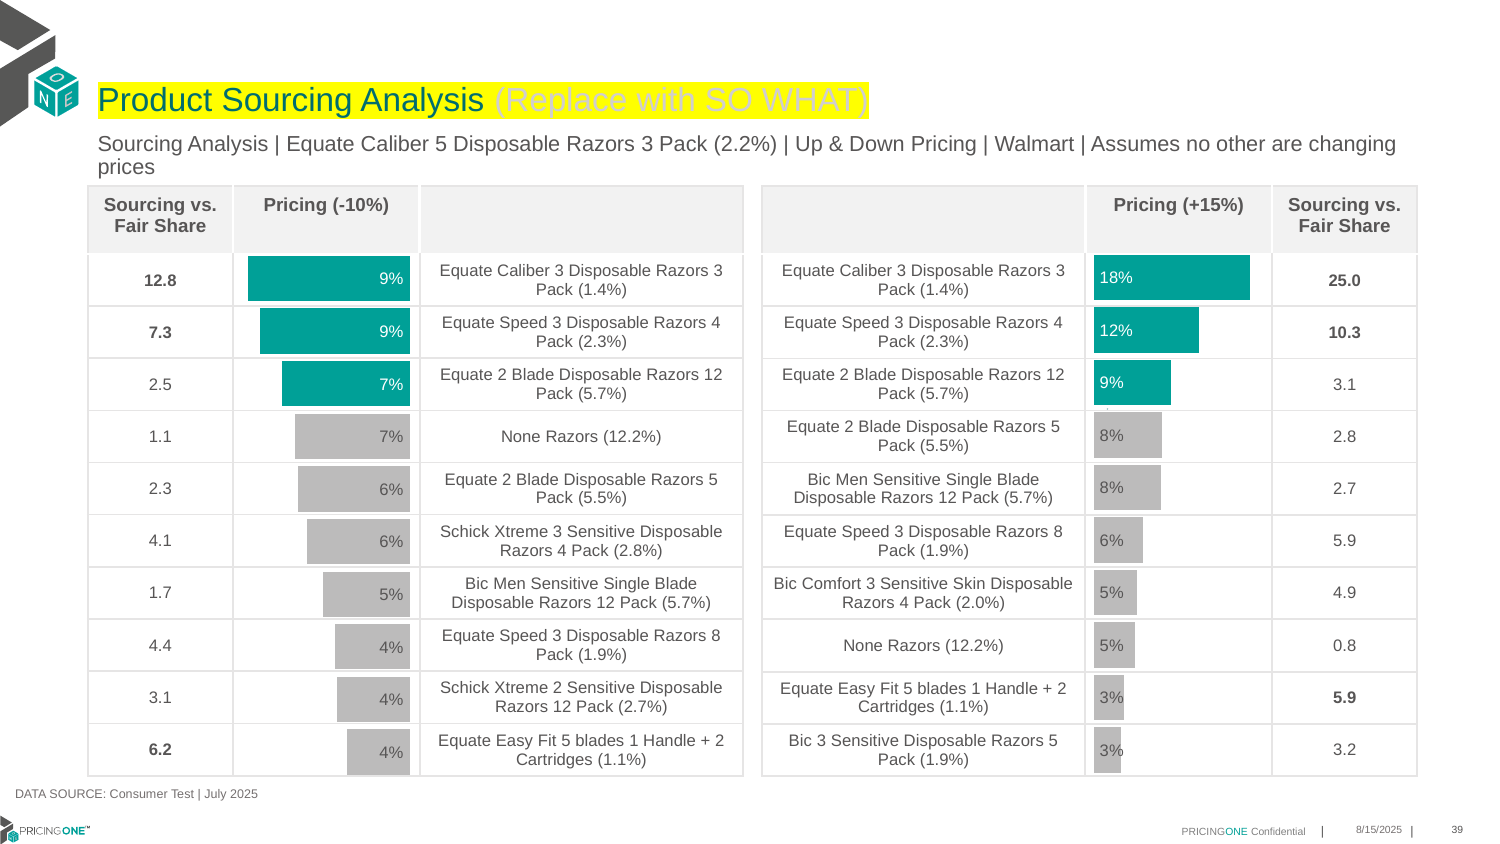

# Product Sourcing Analysis (Replace with SO WHAT)
Sourcing Analysis | Equate Caliber 5 Disposable Razors 3 Pack (2.2%) | Up & Down Pricing | Walmart | Assumes no other are changing prices
| Sourcing vs. Fair Share | Pricing (-10%) |  |
| --- | --- | --- |
| 12.8 |  | Equate Caliber 3 Disposable Razors 3 Pack (1.4%) |
| 7.3 |  | Equate Speed 3 Disposable Razors 4 Pack (2.3%) |
| 2.5 |  | Equate 2 Blade Disposable Razors 12 Pack (5.7%) |
| 1.1 |  | None Razors (12.2%) |
| 2.3 |  | Equate 2 Blade Disposable Razors 5 Pack (5.5%) |
| 4.1 |  | Schick Xtreme 3 Sensitive Disposable Razors 4 Pack (2.8%) |
| 1.7 |  | Bic Men Sensitive Single Blade Disposable Razors 12 Pack (5.7%) |
| 4.4 |  | Equate Speed 3 Disposable Razors 8 Pack (1.9%) |
| 3.1 |  | Schick Xtreme 2 Sensitive Disposable Razors 12 Pack (2.7%) |
| 6.2 |  | Equate Easy Fit 5 blades 1 Handle + 2 Cartridges (1.1%) |
|  | Pricing (+15%) | Sourcing vs. Fair Share |
| --- | --- | --- |
| Equate Caliber 3 Disposable Razors 3 Pack (1.4%) |  | 25.0 |
| Equate Speed 3 Disposable Razors 4 Pack (2.3%) |  | 10.3 |
| Equate 2 Blade Disposable Razors 12 Pack (5.7%) |  | 3.1 |
| Equate 2 Blade Disposable Razors 5 Pack (5.5%) |  | 2.8 |
| Bic Men Sensitive Single Blade Disposable Razors 12 Pack (5.7%) |  | 2.7 |
| Equate Speed 3 Disposable Razors 8 Pack (1.9%) |  | 5.9 |
| Bic Comfort 3 Sensitive Skin Disposable Razors 4 Pack (2.0%) |  | 4.9 |
| None Razors (12.2%) |  | 0.8 |
| Equate Easy Fit 5 blades 1 Handle + 2 Cartridges (1.1%) |  | 5.9 |
| Bic 3 Sensitive Disposable Razors 5 Pack (1.9%) |  | 3.2 |

### Chart

| Category | Equate Caliber 5 Disposable Razors 3 Pack (2.2%) |
|---|---|
| Equate Caliber 3 Disposable Razors 3 Pack (1.4%) | 0.1805561379959983 |
| Equate Speed 3 Disposable Razors 4 Pack (2.3%) | 0.12163128613948623 |
| Equate 2 Blade Disposable Razors 12 Pack (5.7%) | 0.08966782278792286 |
| Equate 2 Blade Disposable Razors 5 Pack (5.5%) | 0.07868326152881304 |
| Bic Men Sensitive Single Blade Disposable Razors 12 Pack (5.7%) | 0.07795123067471846 |
| Equate Speed 3 Disposable Razors 8 Pack (1.9%) | 0.056949975843400724 |
| Bic Comfort 3 Sensitive Skin Disposable Razors 4 Pack (2.0%) | 0.05005927836288256 |
| None Razors (12.2%) | 0.047705063298869234 |
| Equate Easy Fit 5 blades 1 Handle + 2 Cartridges (1.1%) | 0.03452383296459022 |
| Bic 3 Sensitive Disposable Razors 5 Pack (1.9%) | 0.03140729986174214 |

### Chart

| Category | Equate Caliber 5 Disposable Razors 3 Pack (2.2%) |
|---|---|
| Equate Caliber 3 Disposable Razors 3 Pack (1.4%) | 0.09228474377990459 |
| Equate Speed 3 Disposable Razors 4 Pack (2.3%) | 0.08579272596886837 |
| Equate 2 Blade Disposable Razors 12 Pack (5.7%) | 0.0730891826489196 |
| None Razors (12.2%) | 0.06589606223436356 |
| Equate 2 Blade Disposable Razors 5 Pack (5.5%) | 0.06374048836774761 |
| Schick Xtreme 3 Sensitive Disposable Razors 4 Pack (2.8%) | 0.05907647431252936 |
| Bic Men Sensitive Single Blade Disposable Razors 12 Pack (5.7%) | 0.04968234184674584 |
| Equate Speed 3 Disposable Razors 8 Pack (1.9%) | 0.04292781100085098 |
| Schick Xtreme 2 Sensitive Disposable Razors 12 Pack (2.7%) | 0.04174210353108873 |
| Equate Easy Fit 5 blades 1 Handle + 2 Cartridges (1.1%) | 0.03593583473712418 |
DATA SOURCE: Consumer Test | July 2025

8/15/2025
39